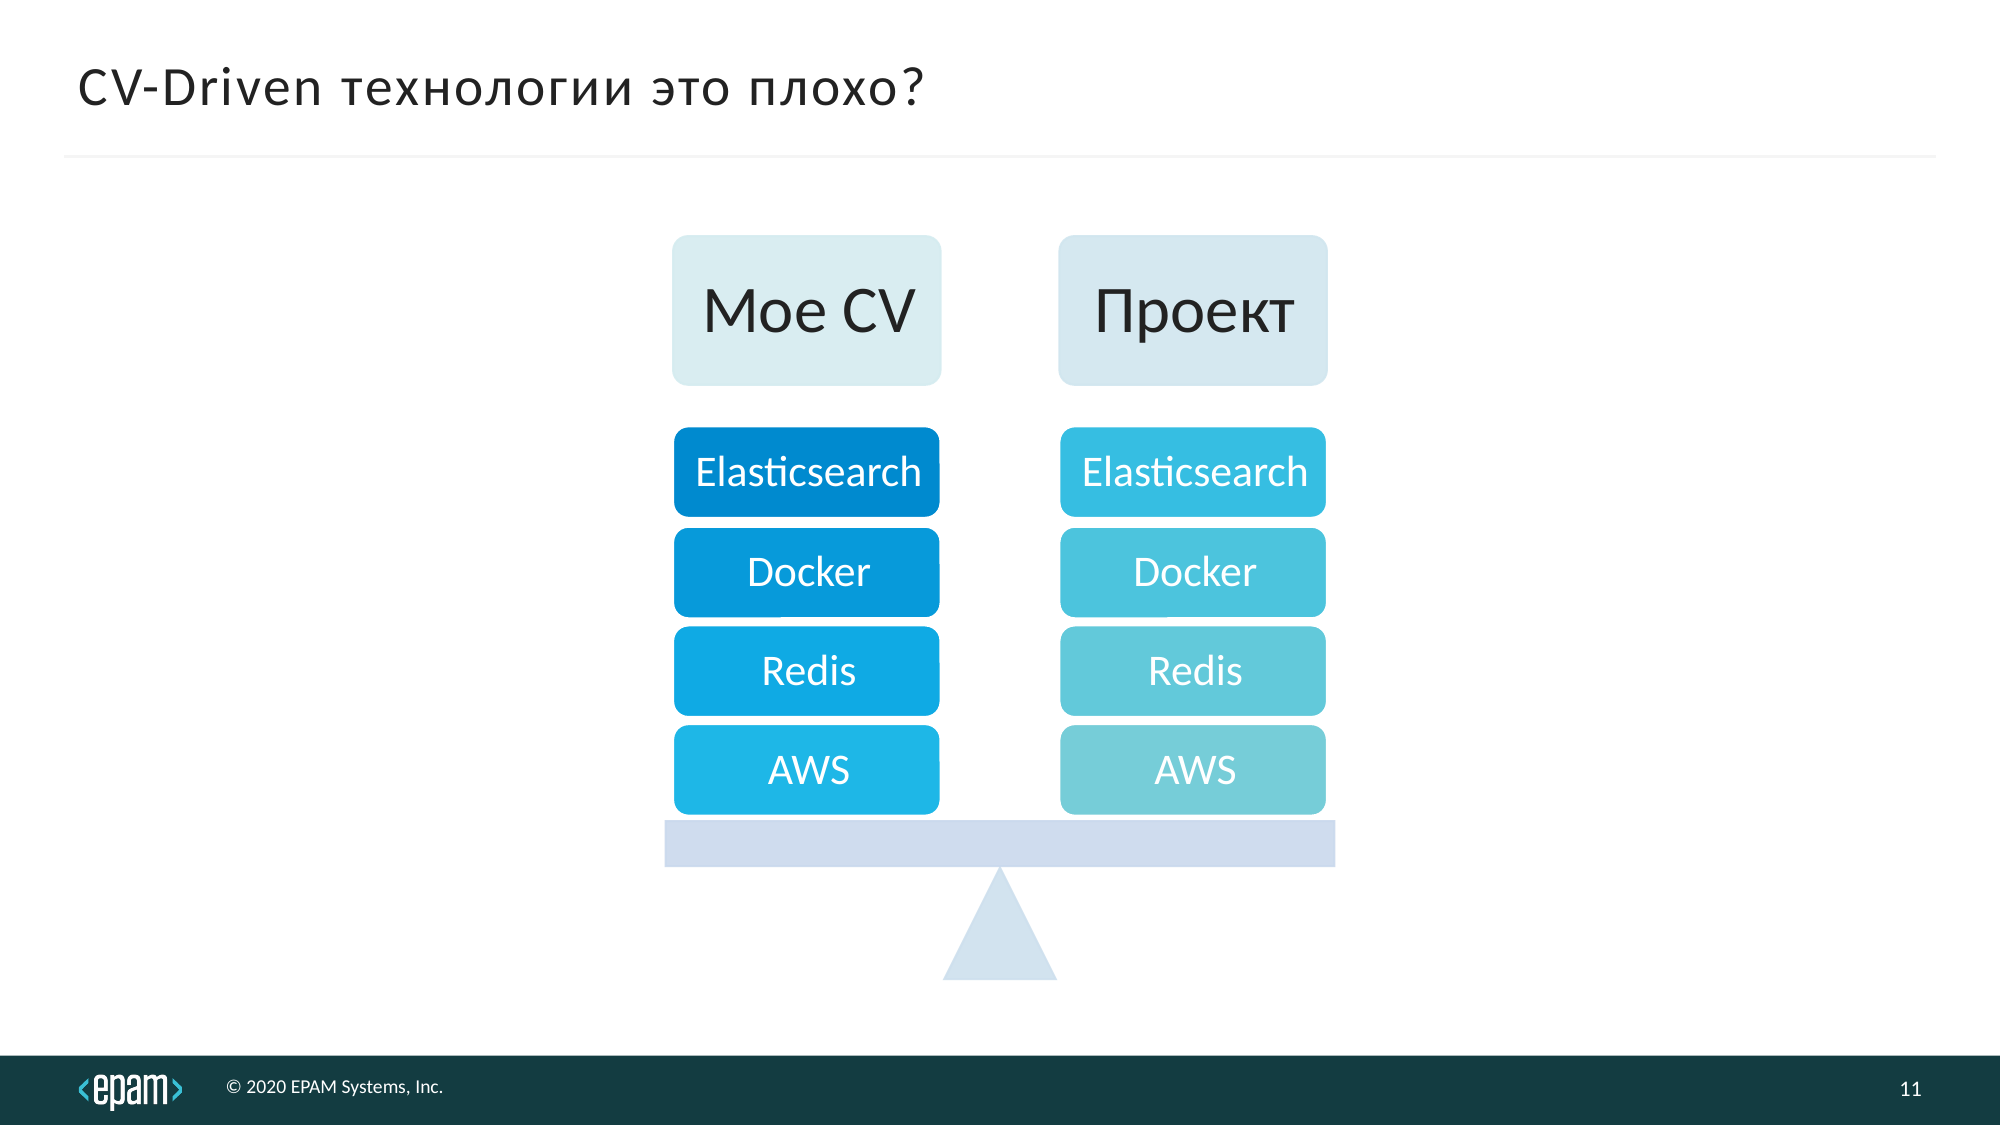

# CV-Driven технологии это плохо?
Мое CV
Проект
AWS
Redis
Docker
Elasticsearch
AWS
Redis
Docker
Elasticsearch
11